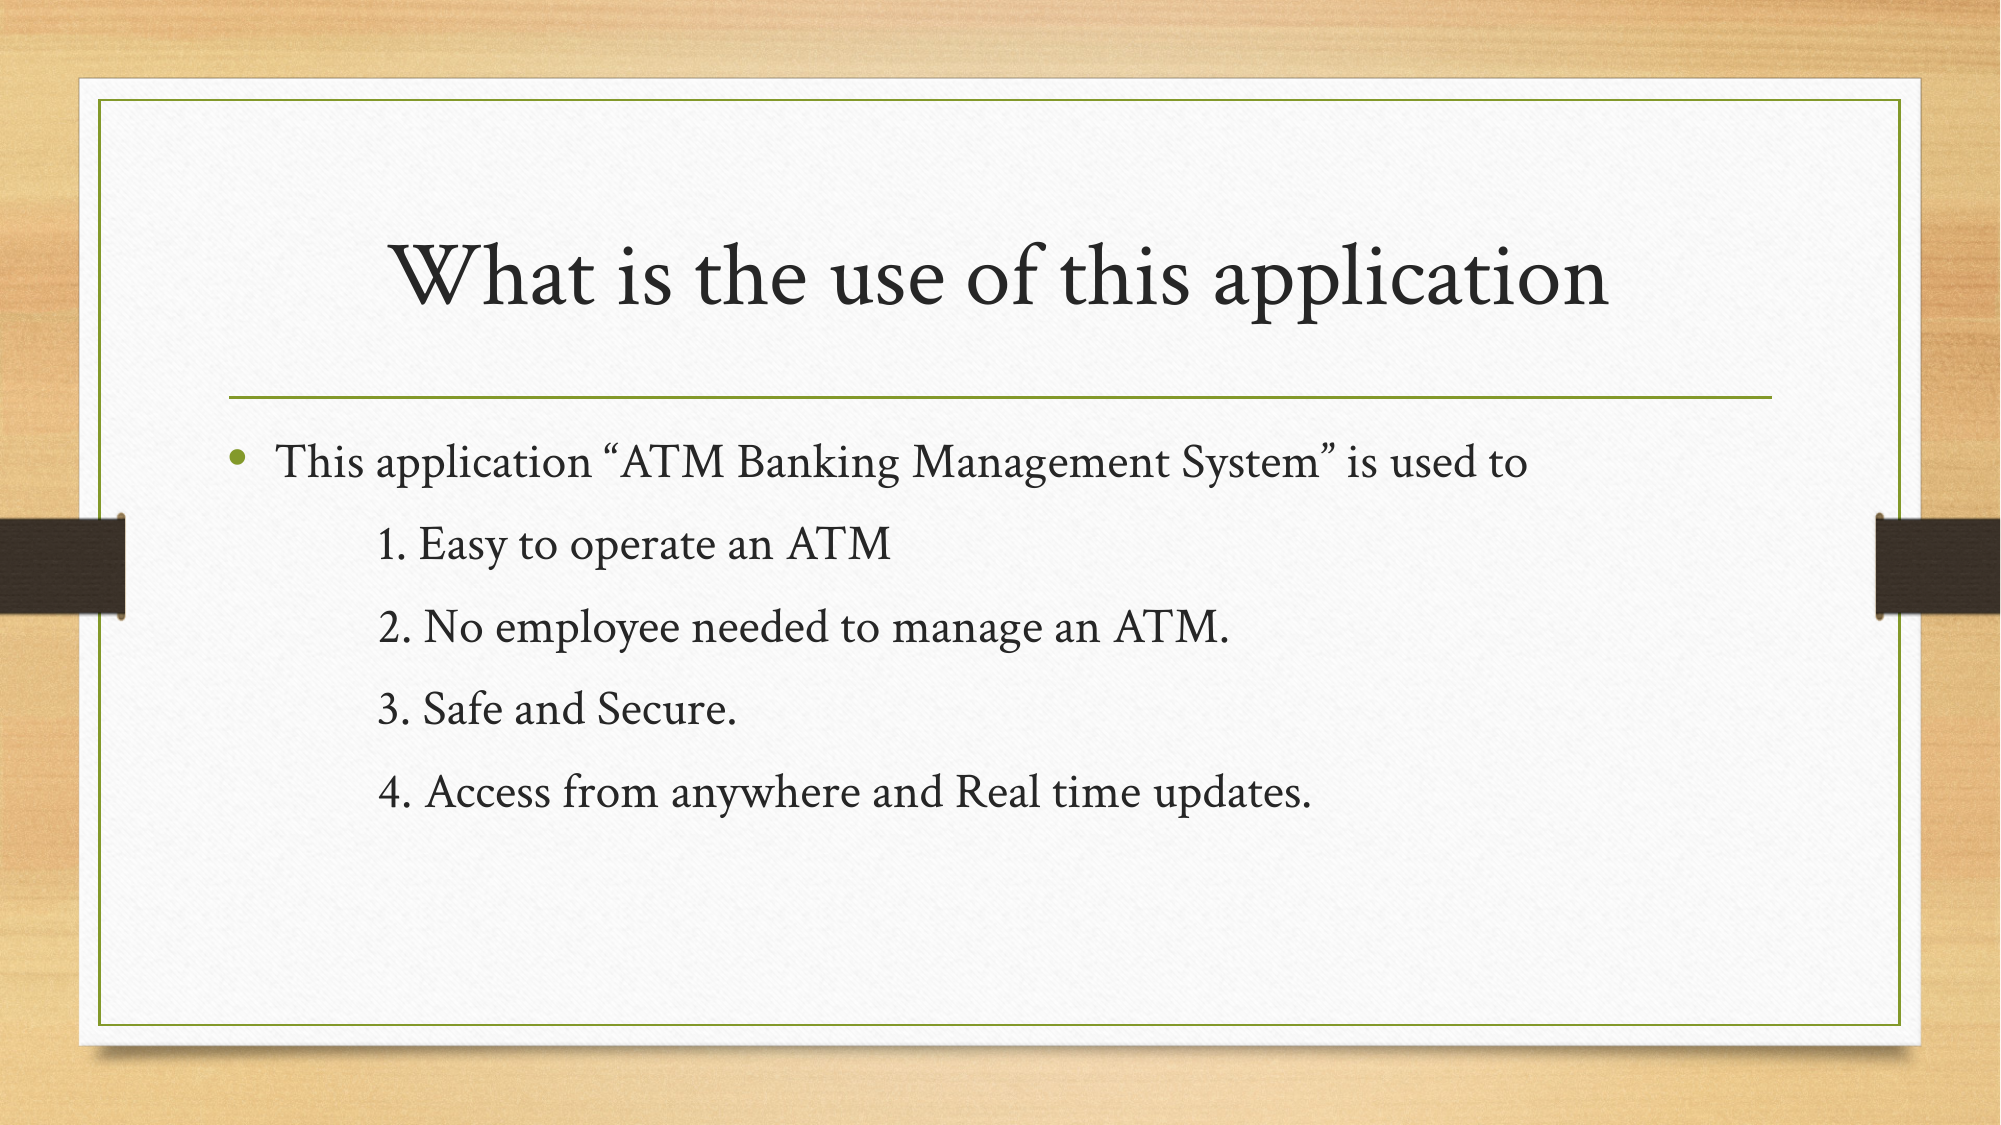

# What is the use of this application
This application “ATM Banking Management System” is used to
	1. Easy to operate an ATM
	2. No employee needed to manage an ATM.
	3. Safe and Secure.
	4. Access from anywhere and Real time updates.